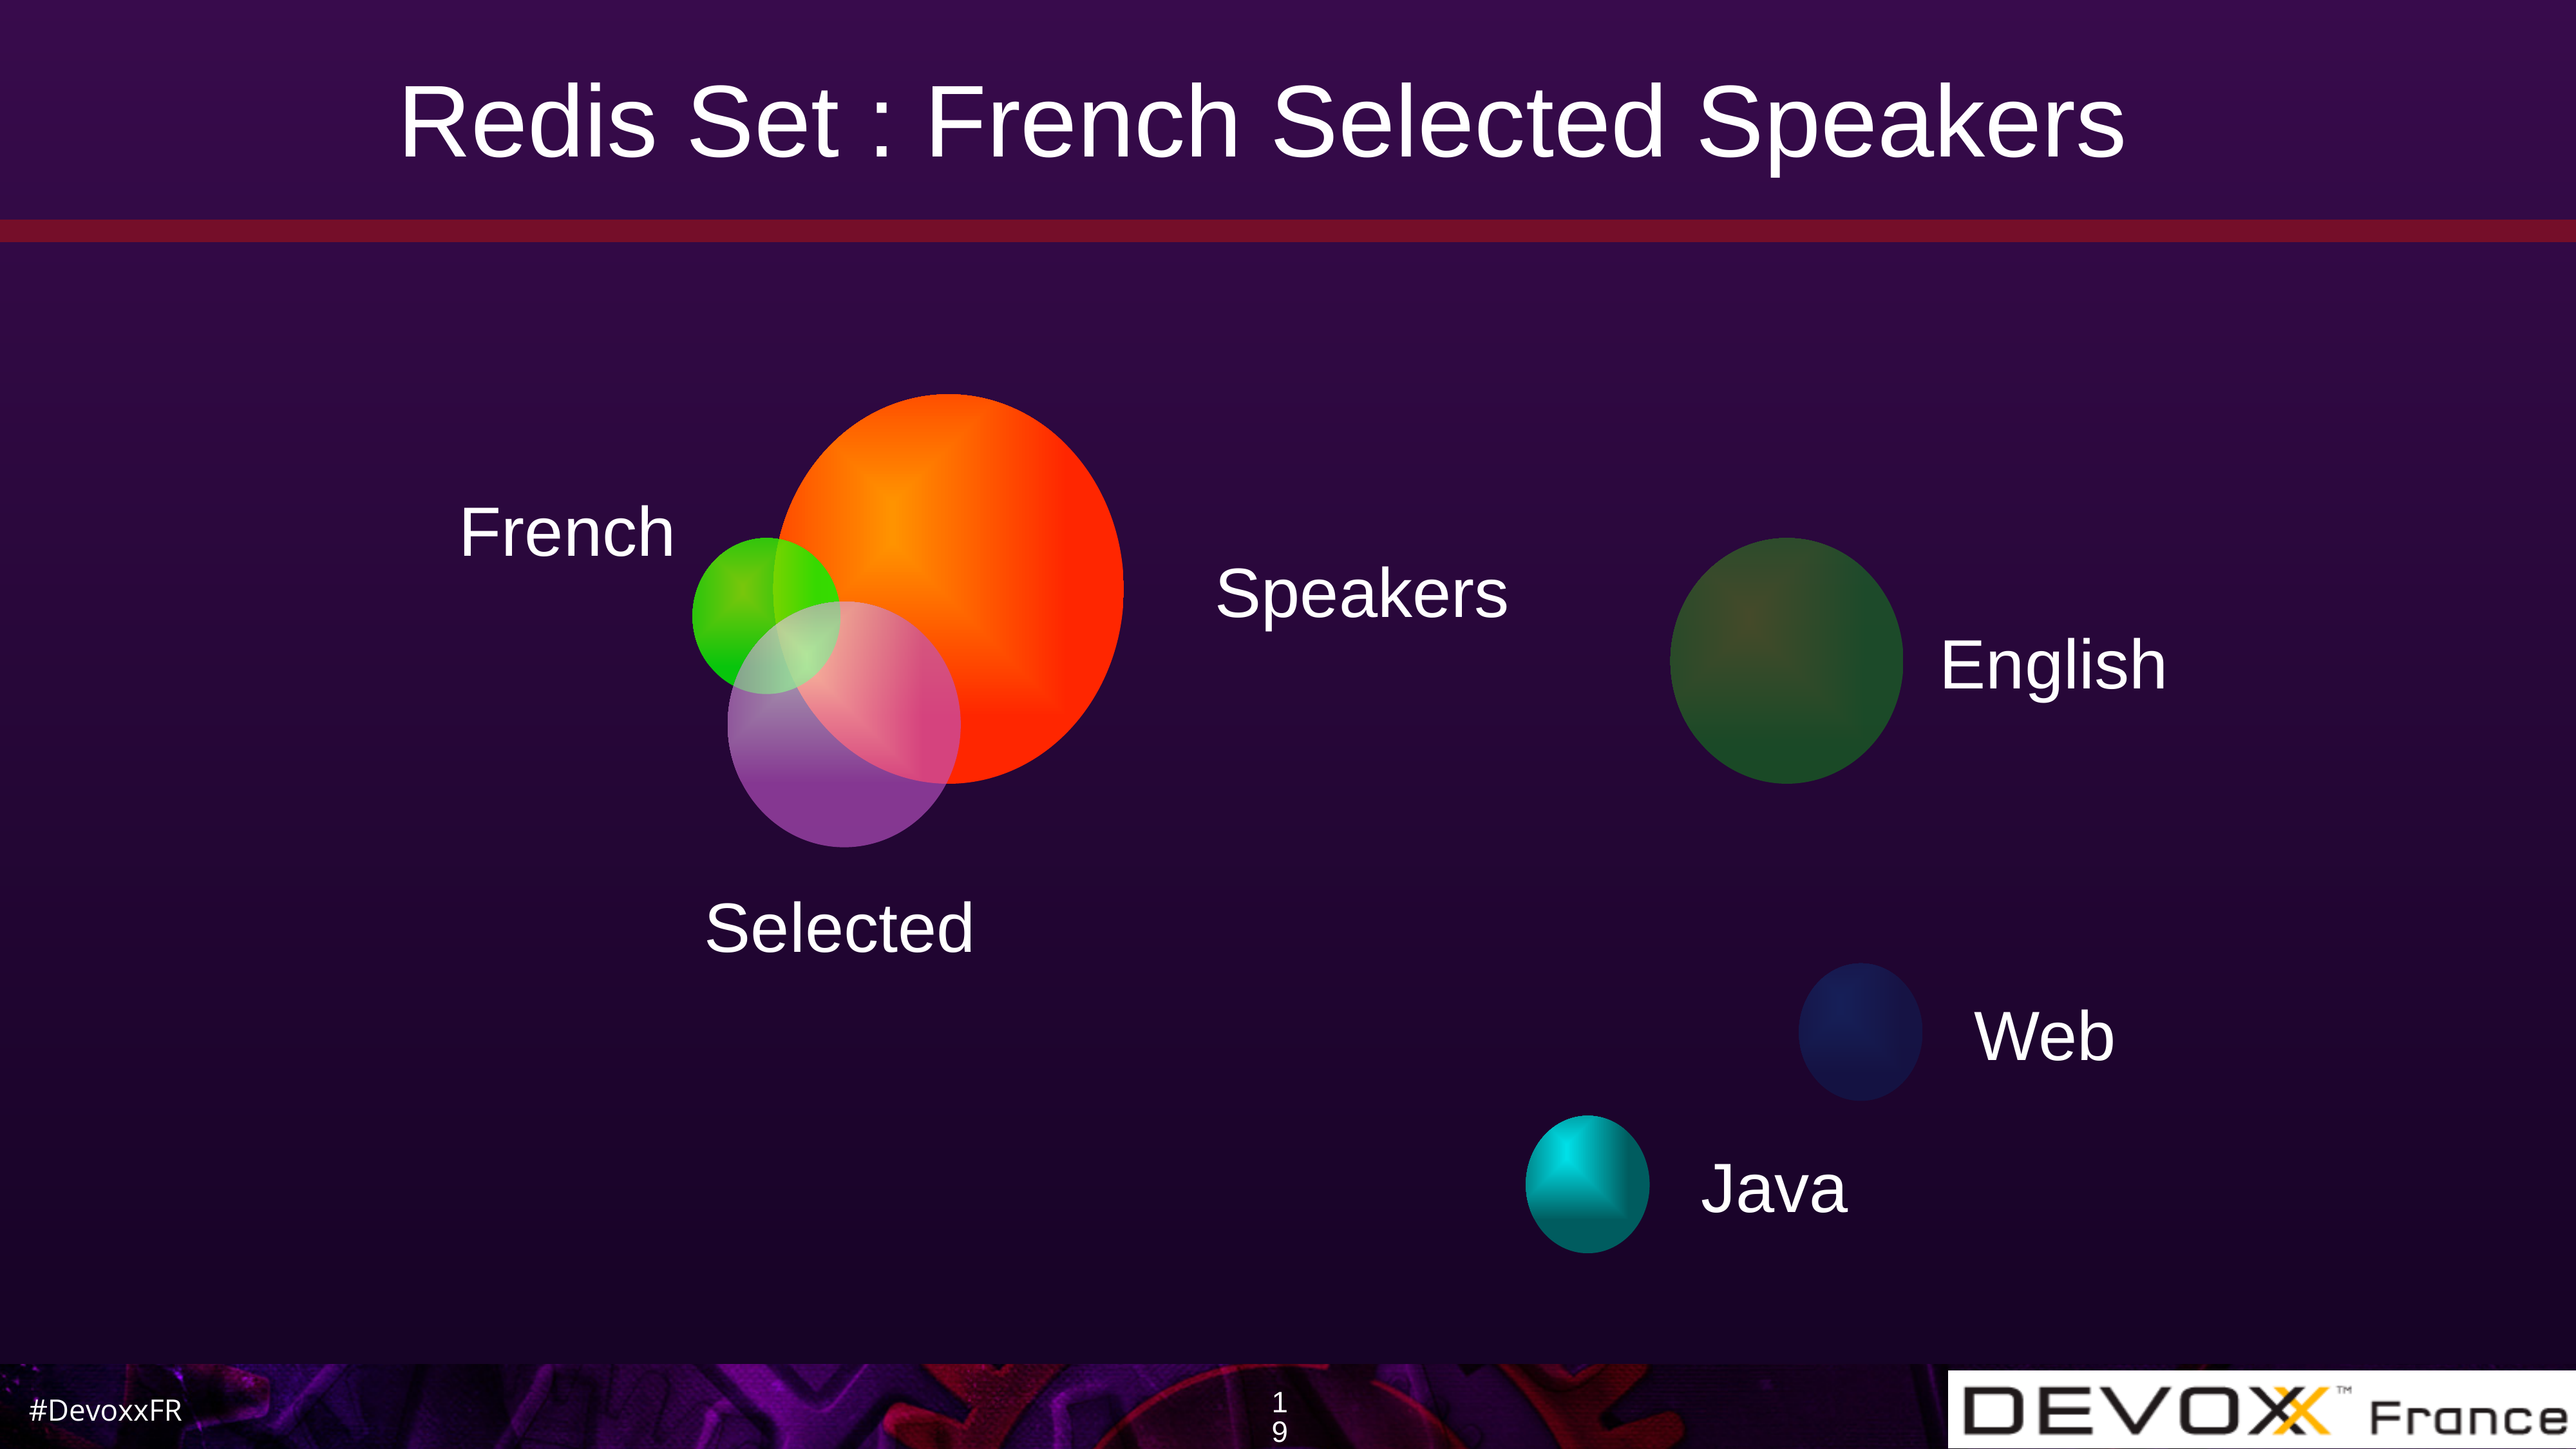

# Redis Set : French Selected Speakers

French

Speakers

English
Selected

Web

Java
19